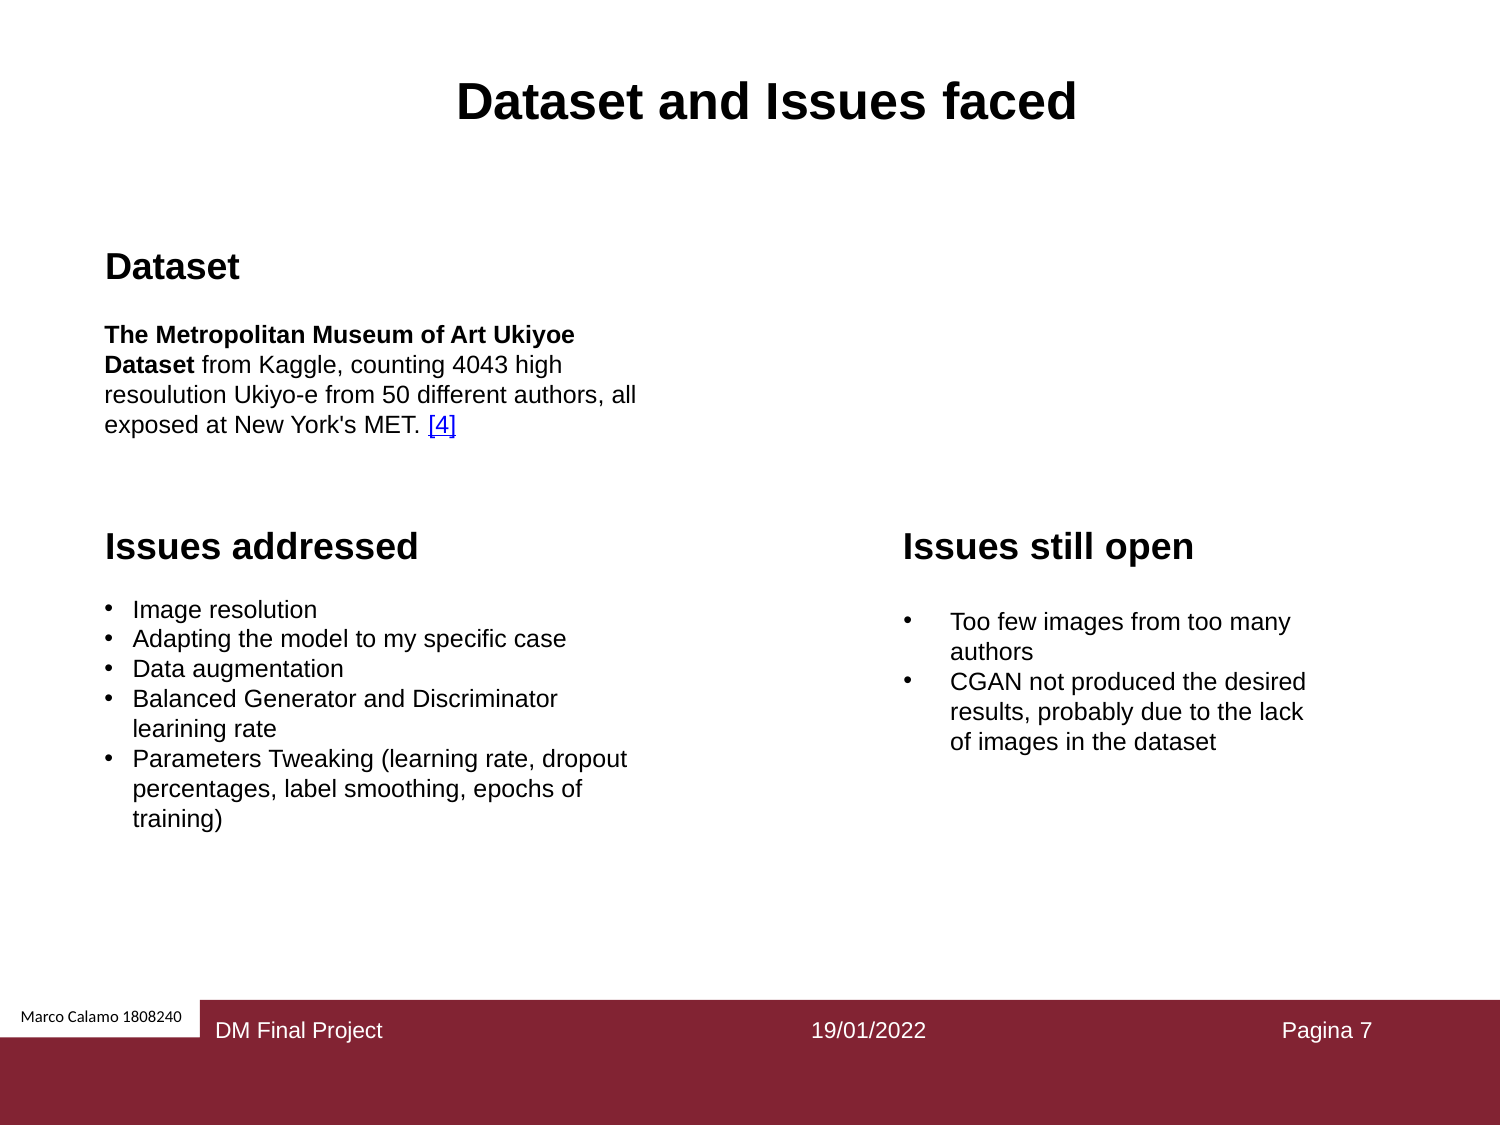

Dataset and Issues faced
Dataset
The Metropolitan Museum of Art Ukiyoe Dataset from Kaggle, counting 4043 high resoulution Ukiyo-e from 50 different authors, all exposed at New York's MET. [4]
Issues still open
Issues addressed

Image resolution
Adapting the model to my specific case
Data augmentation
Balanced Generator and Discriminator learining rate
Parameters Tweaking (learning rate, dropout percentages, label smoothing, epochs of training)
Too few images from too many authors
CGAN not produced the desired results, probably due to the lack of images in the dataset
Marco Calamo 1808240
DM Final Project
19/01/2022
Pagina 7